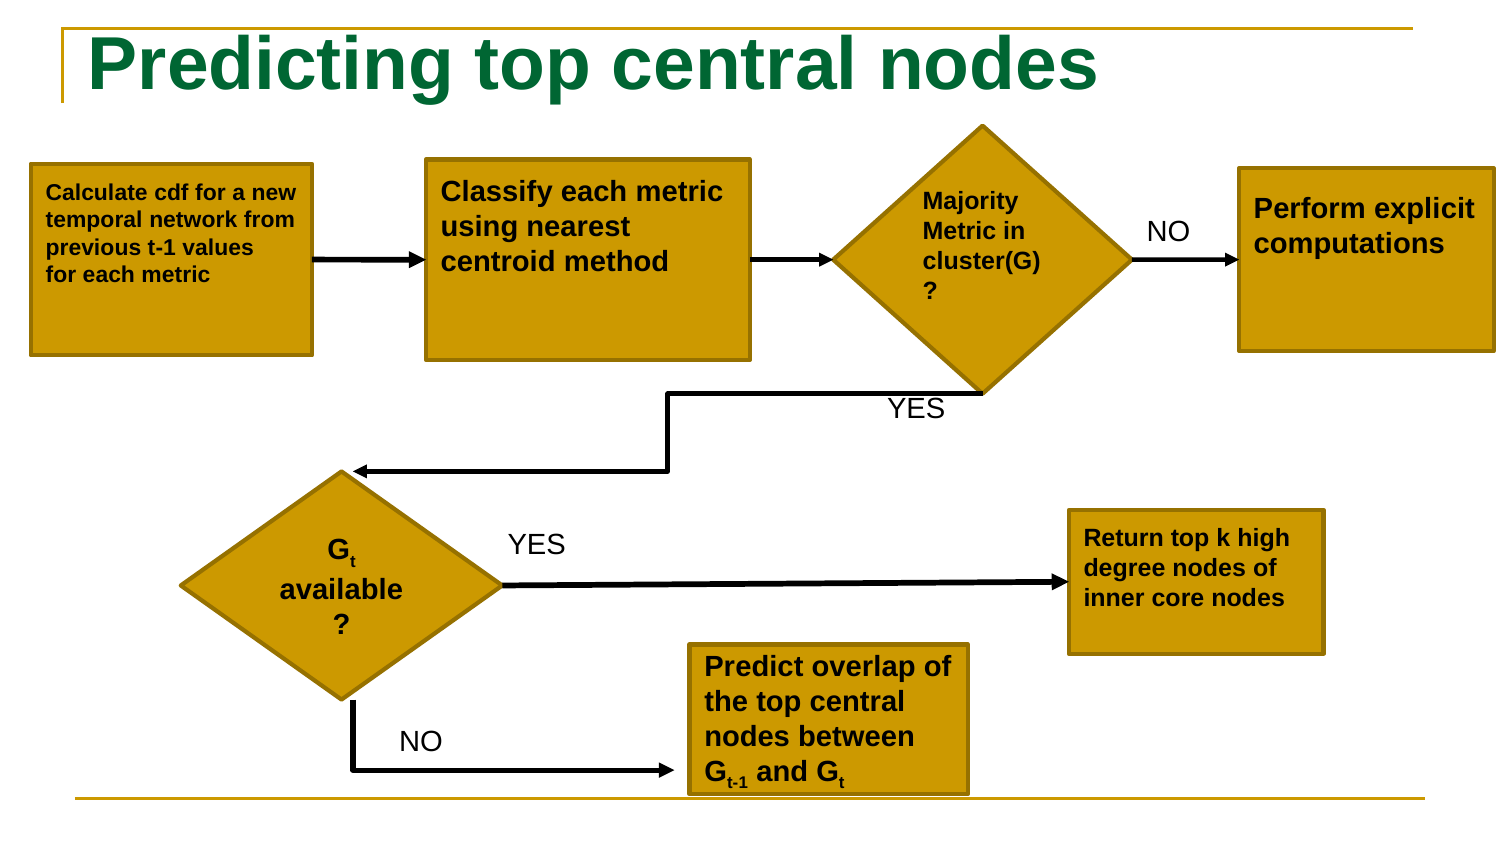

# Predicting top central nodes

Majority
Metric in cluster(G)
?

Classify each metric using nearest centroid method

Calculate cdf for a new temporal network from previous t-1 values
for each metric

Perform explicit computations

NO
YES
Gt available?

Return top k high degree nodes of inner core nodes

YES
Predict overlap of the top central nodes between Gt-1 and Gt
NO